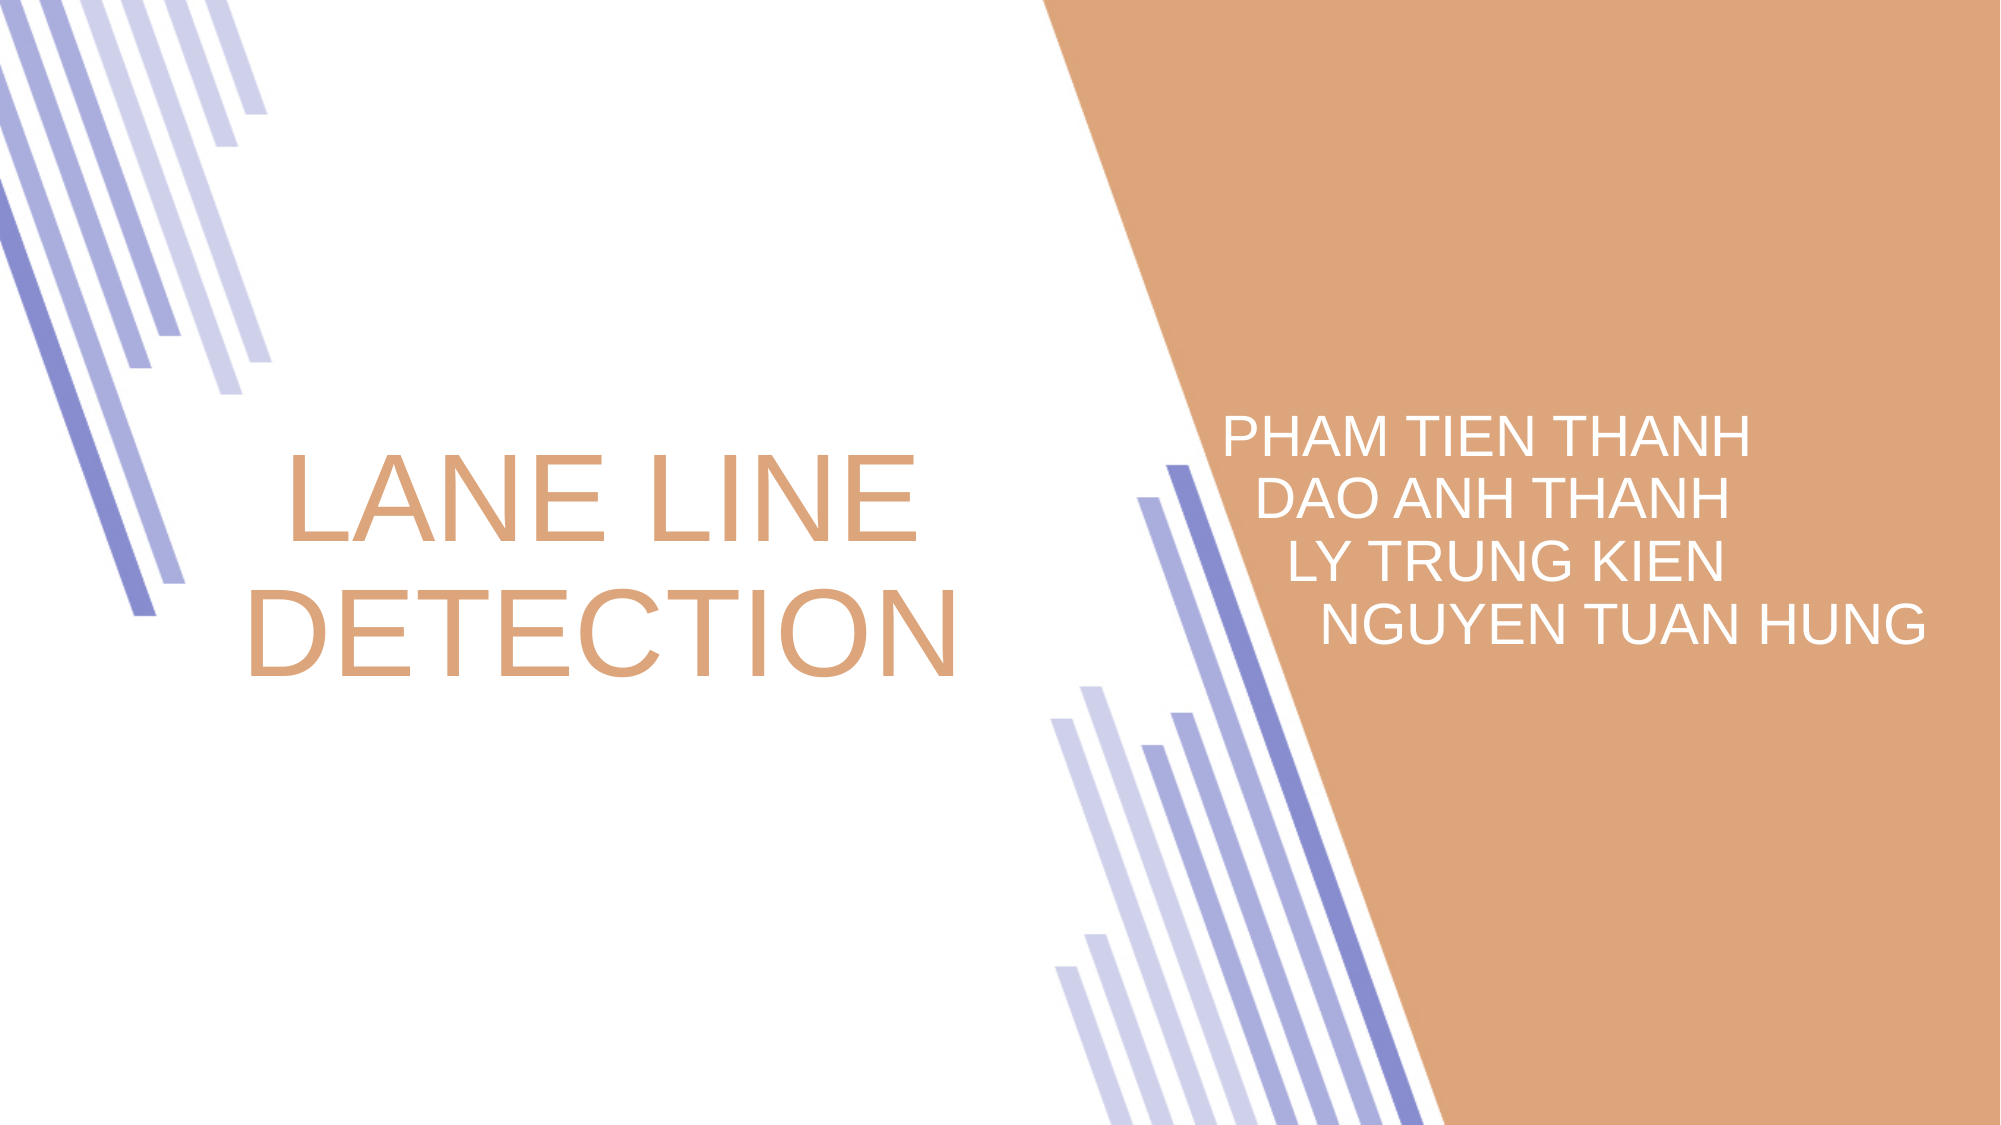

# LANE LINE DETECTION
PHAM TIEN THANH
  DAO ANH THANH
    LY TRUNG KIEN
      NGUYEN TUAN HUNG